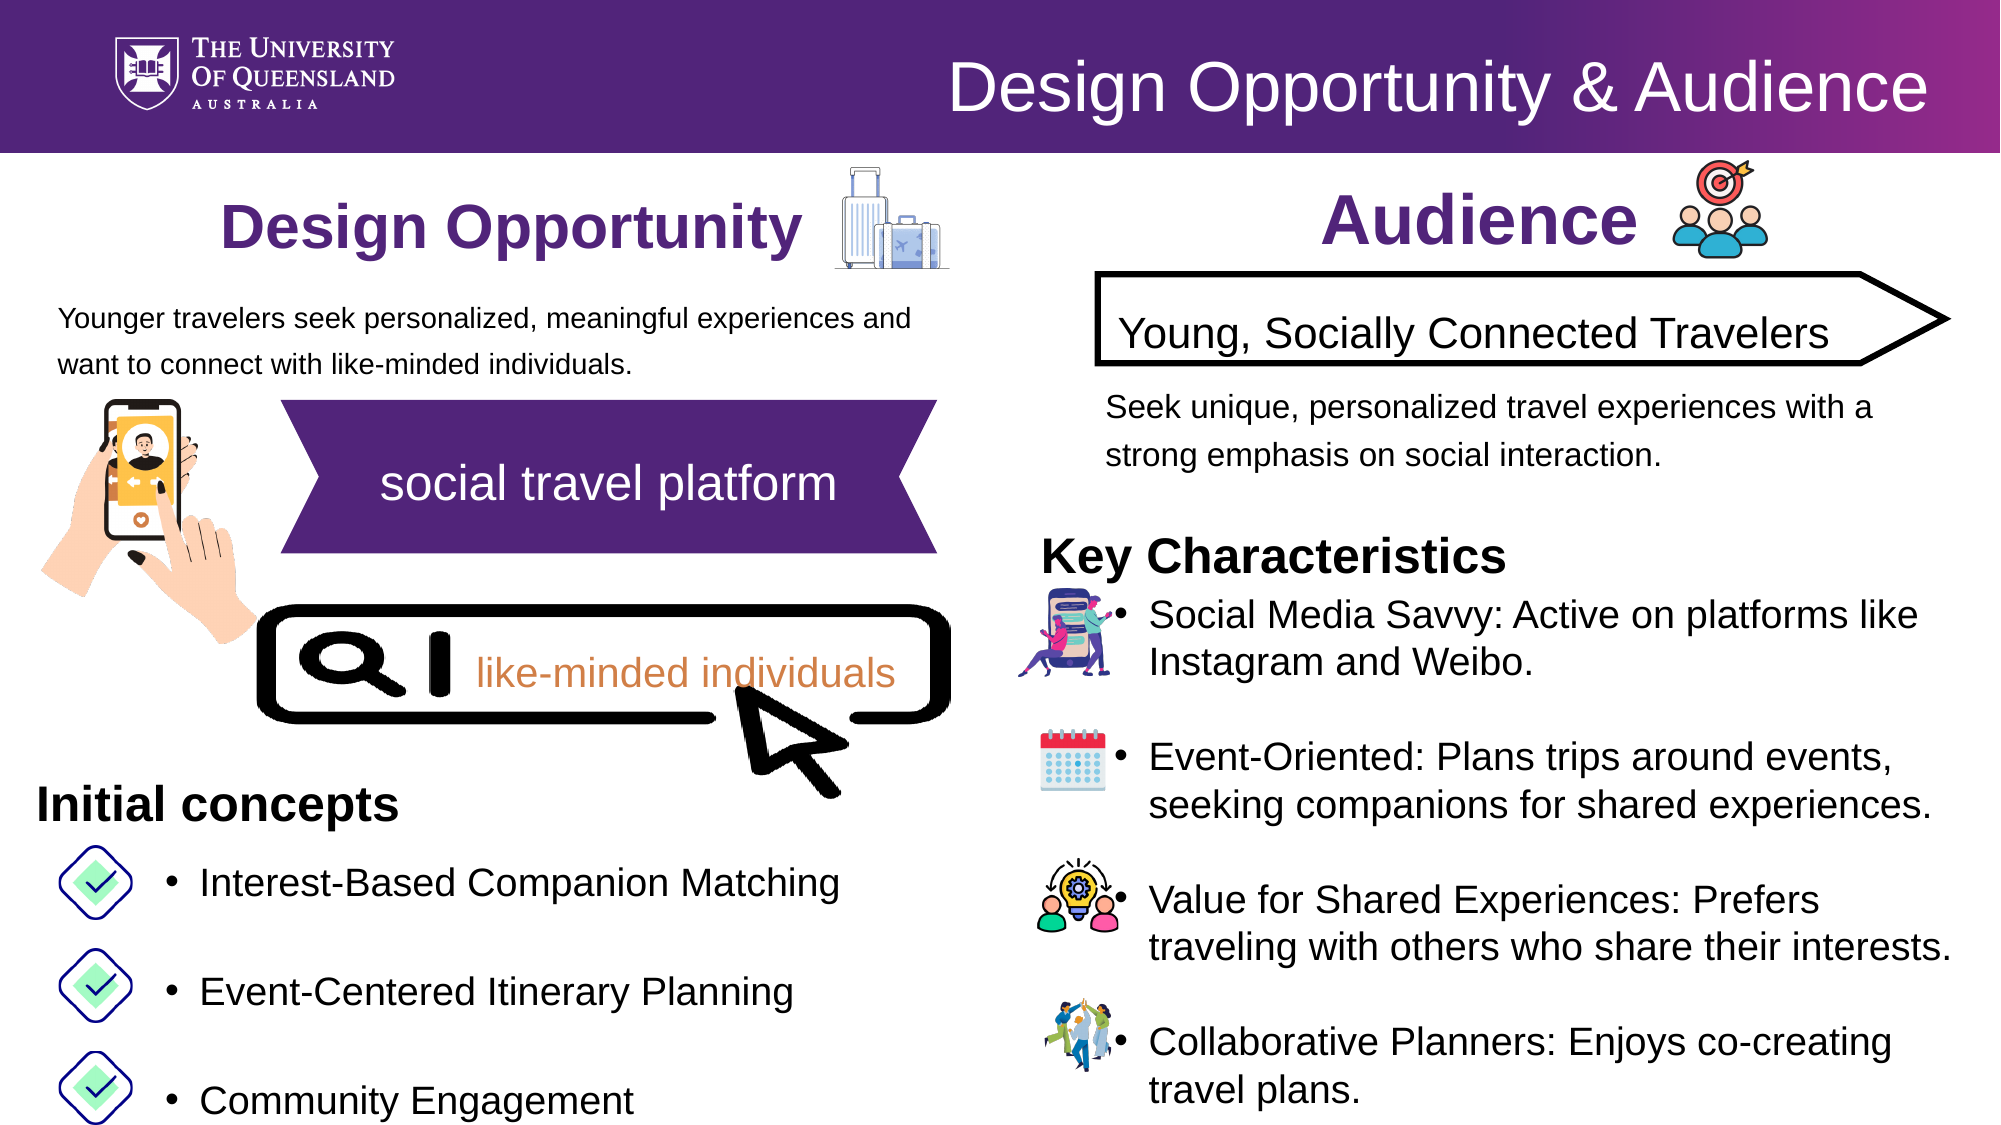

Design Opportunity & Audience
 Audience

Design Opportunity

Young, Socially Connected Travelers
Younger travelers seek personalized, meaningful experiences and want to connect with like-minded individuals.
Seek unique, personalized travel experiences with a strong emphasis on social interaction.

social travel platform

Key Characteristics

Social Media Savvy: Active on platforms like Instagram and Weibo.

Event-Oriented: Plans trips around events, seeking companions for shared experiences.

Value for Shared Experiences: Prefers traveling with others who share their interests.

Collaborative Planners: Enjoys co-creating travel plans.
like-minded individuals

Initial concepts

Interest-Based Companion Matching

Event-Centered Itinerary Planning

Community Engagement